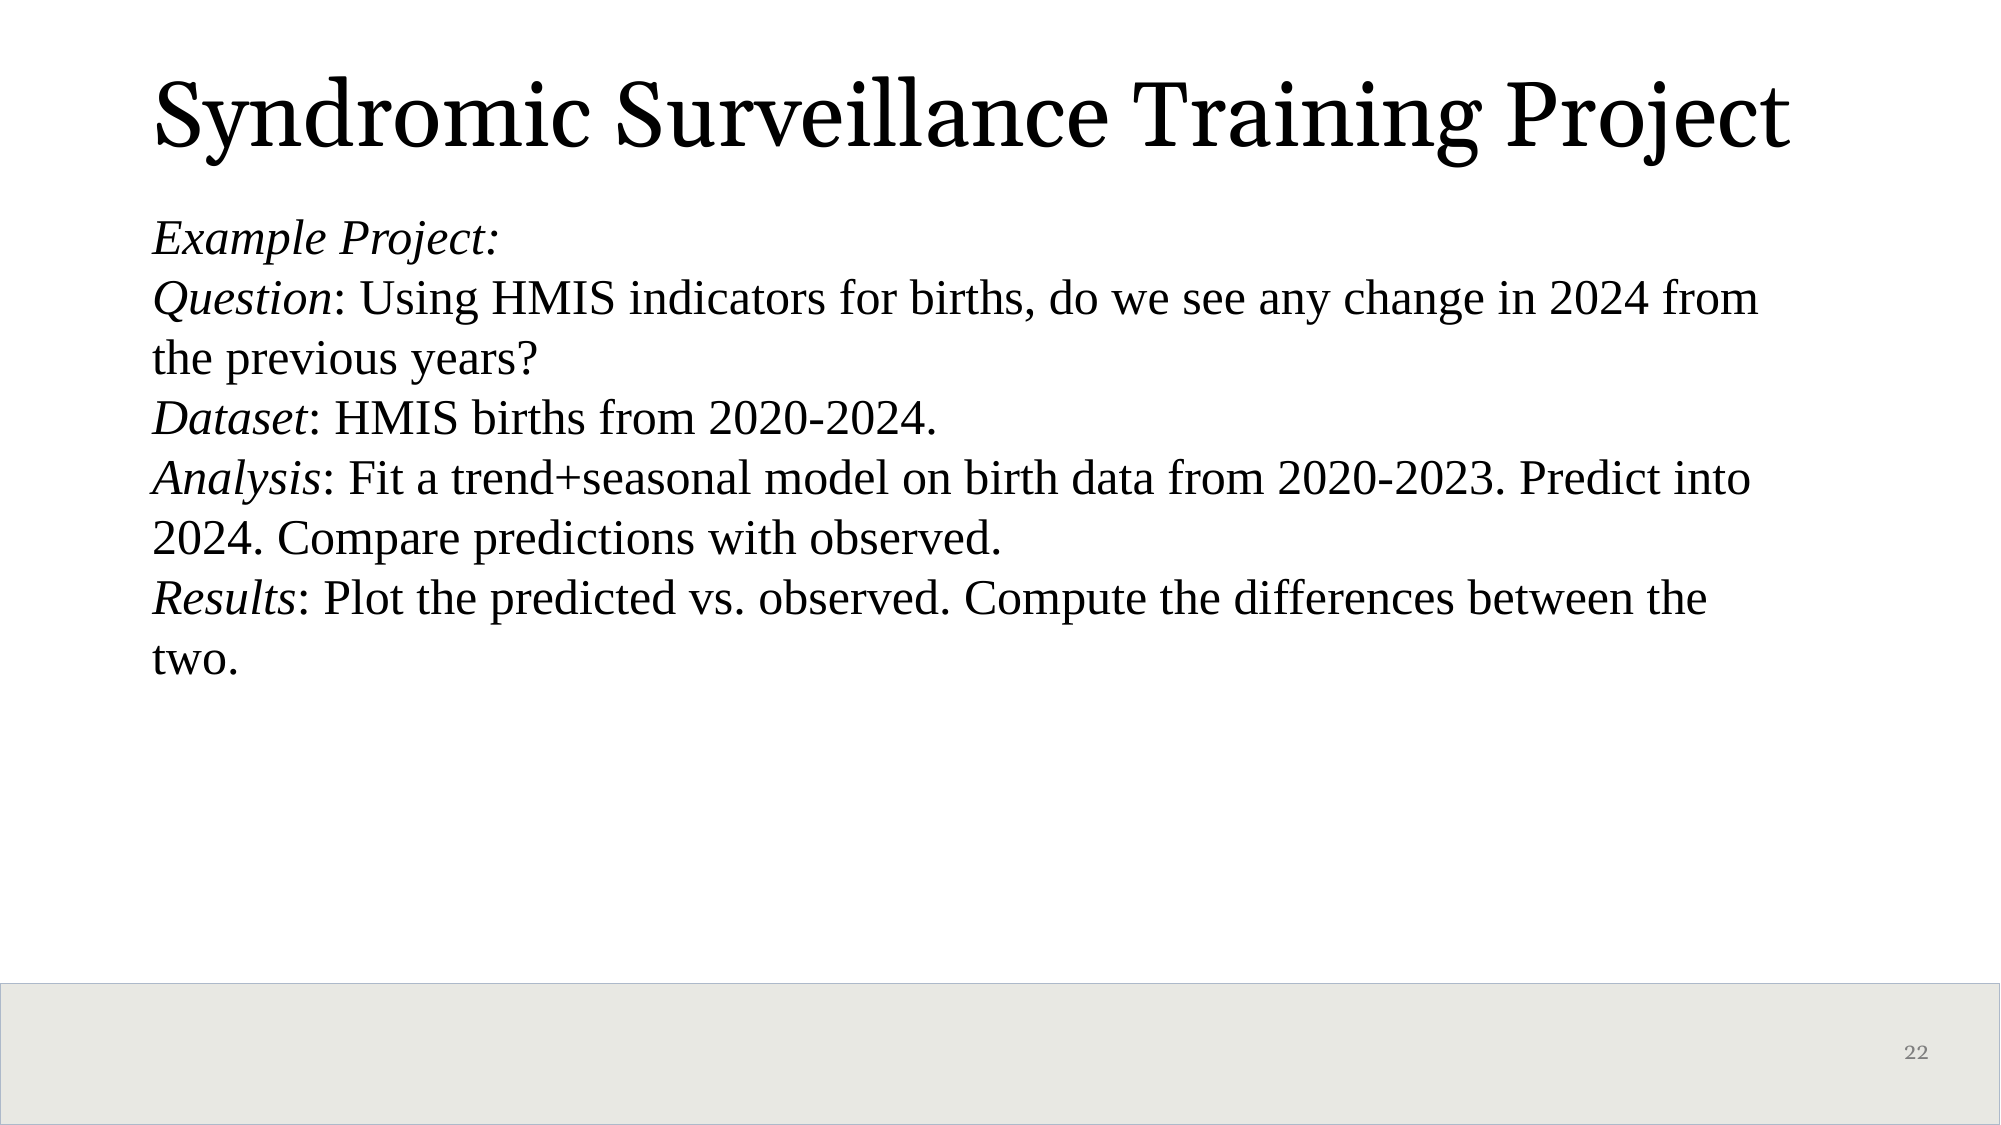

Syndromic Surveillance Training Project
Example Project:
Question: Using HMIS indicators for births, do we see any change in 2024 from the previous years?
Dataset: HMIS births from 2020-2024.
Analysis: Fit a trend+seasonal model on birth data from 2020-2023. Predict into 2024. Compare predictions with observed.
Results: Plot the predicted vs. observed. Compute the differences between the two.